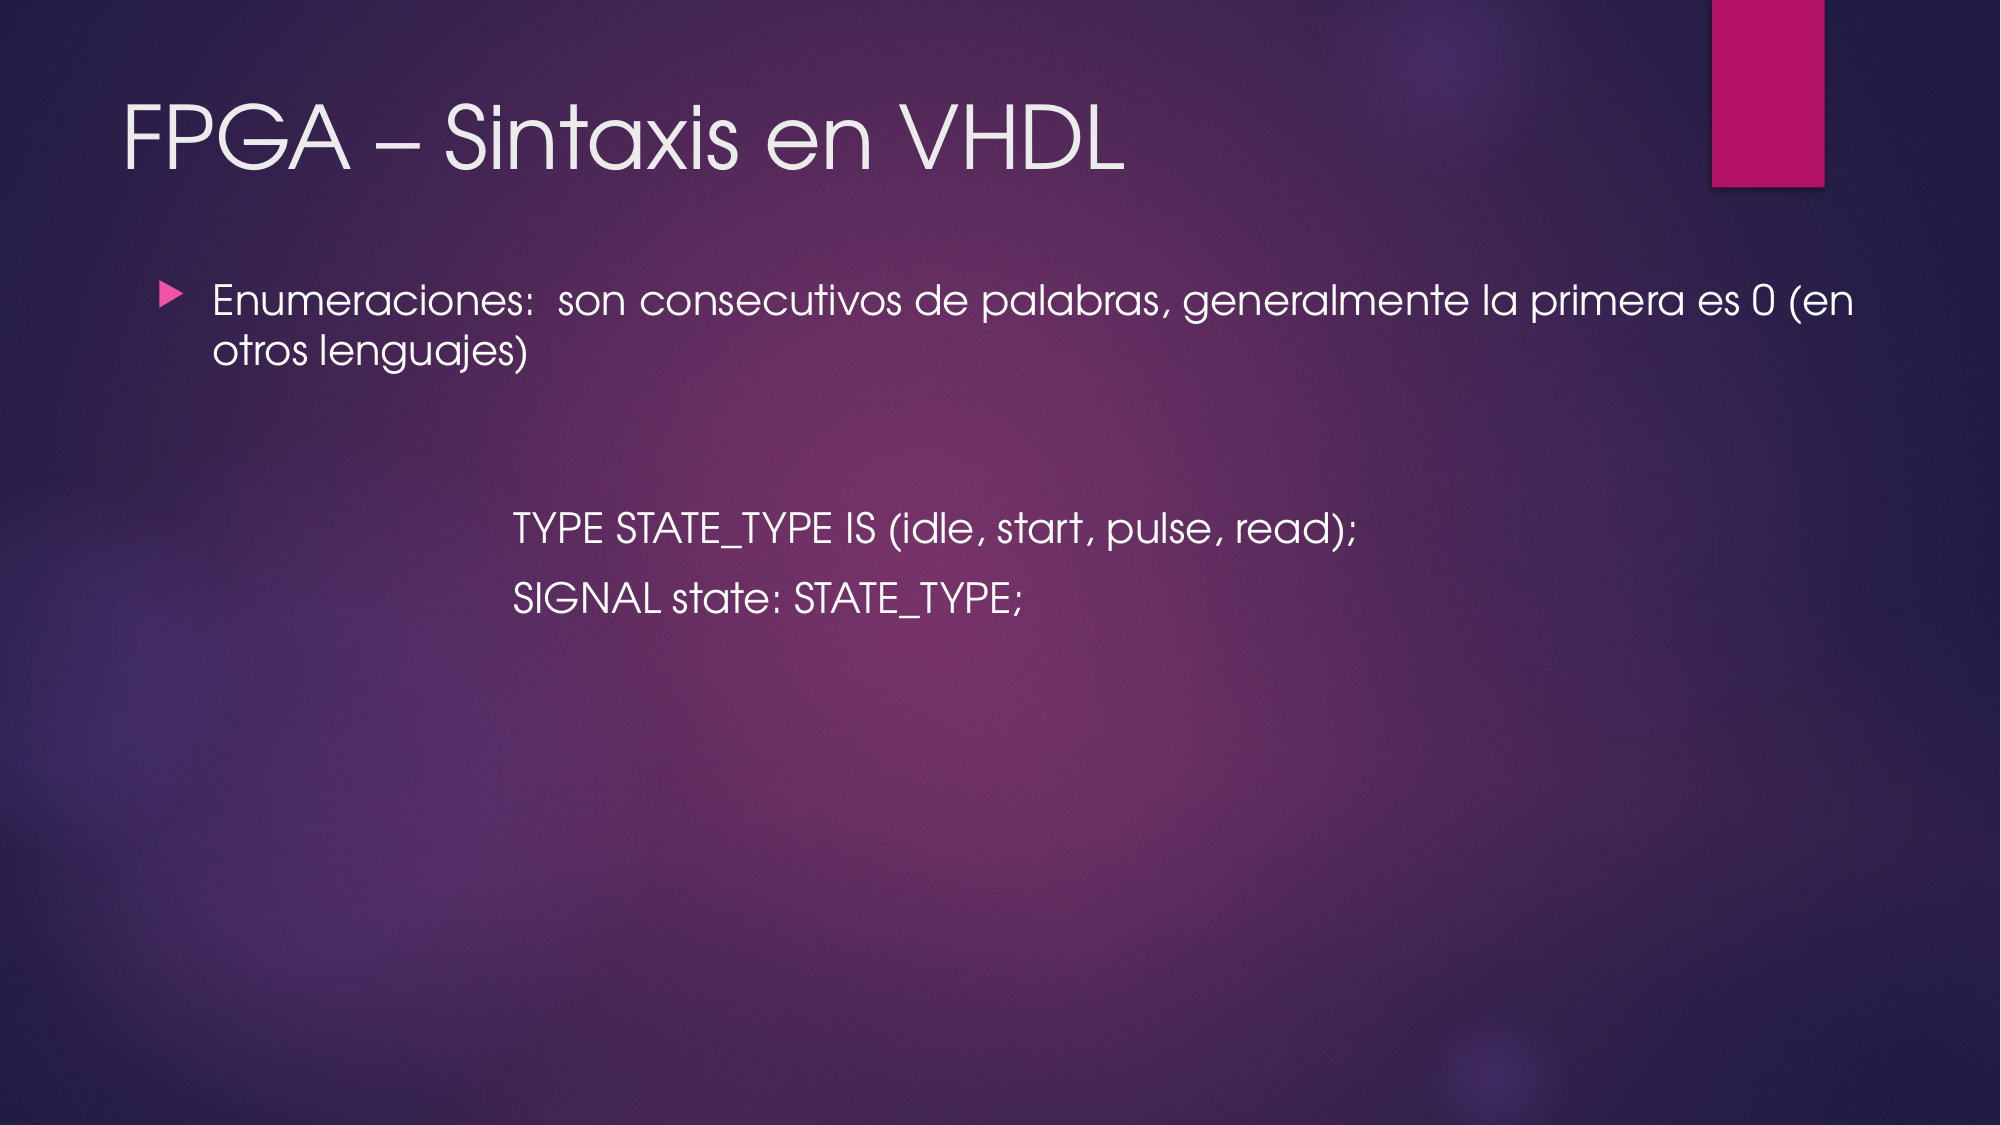

# FPGA – Sintaxis en VHDL
Enumeraciones:  son consecutivos de palabras, generalmente la primera es 0 (en otros lenguajes)

TYPE STATE_TYPE IS (idle, start, pulse, read);
SIGNAL state: STATE_TYPE;